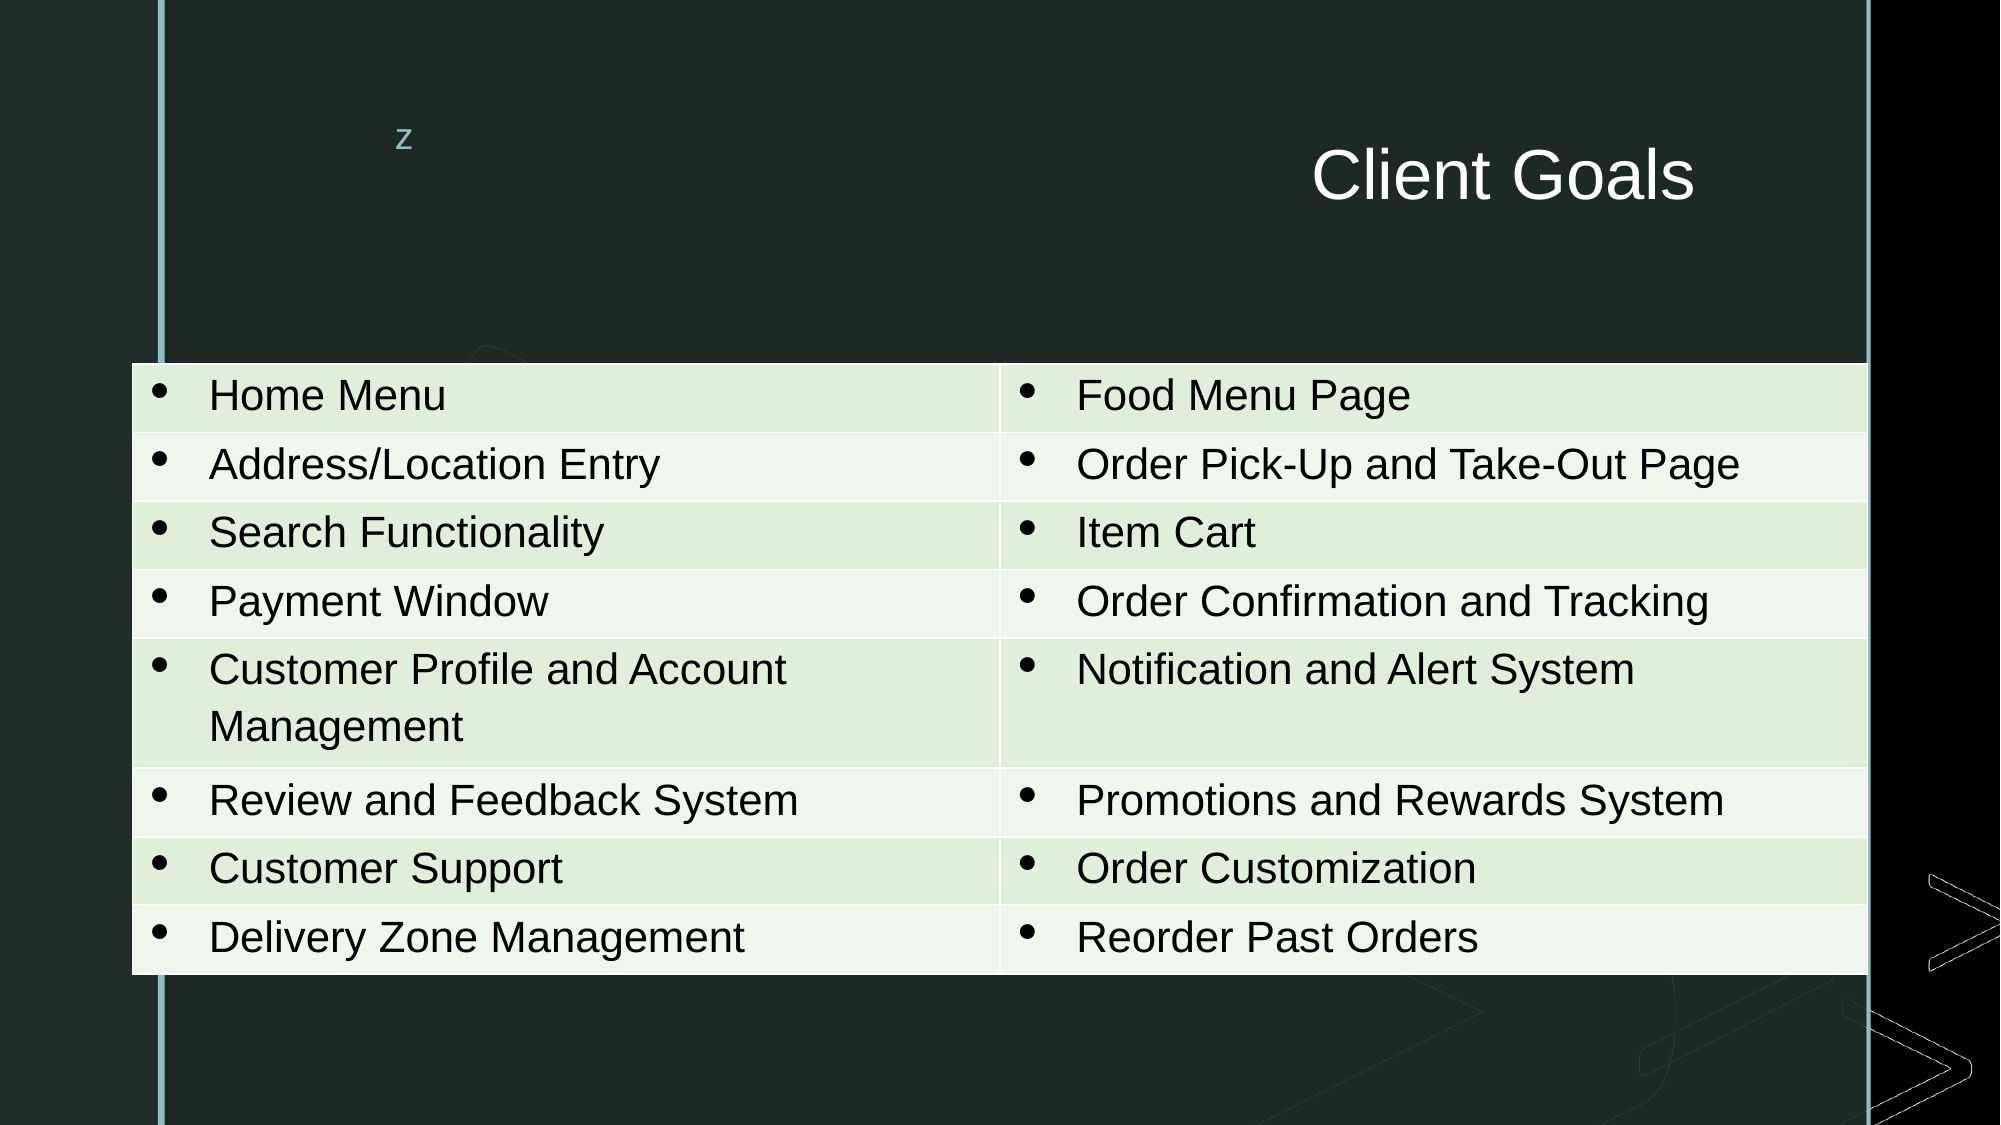

# Client Goals
| Home Menu | Food Menu Page |
| --- | --- |
| Address/Location Entry | Order Pick-Up and Take-Out Page |
| Search Functionality | Item Cart |
| Payment Window | Order Confirmation and Tracking |
| Customer Profile and Account Management | Notification and Alert System |
| Review and Feedback System | Promotions and Rewards System |
| Customer Support | Order Customization |
| Delivery Zone Management | Reorder Past Orders |